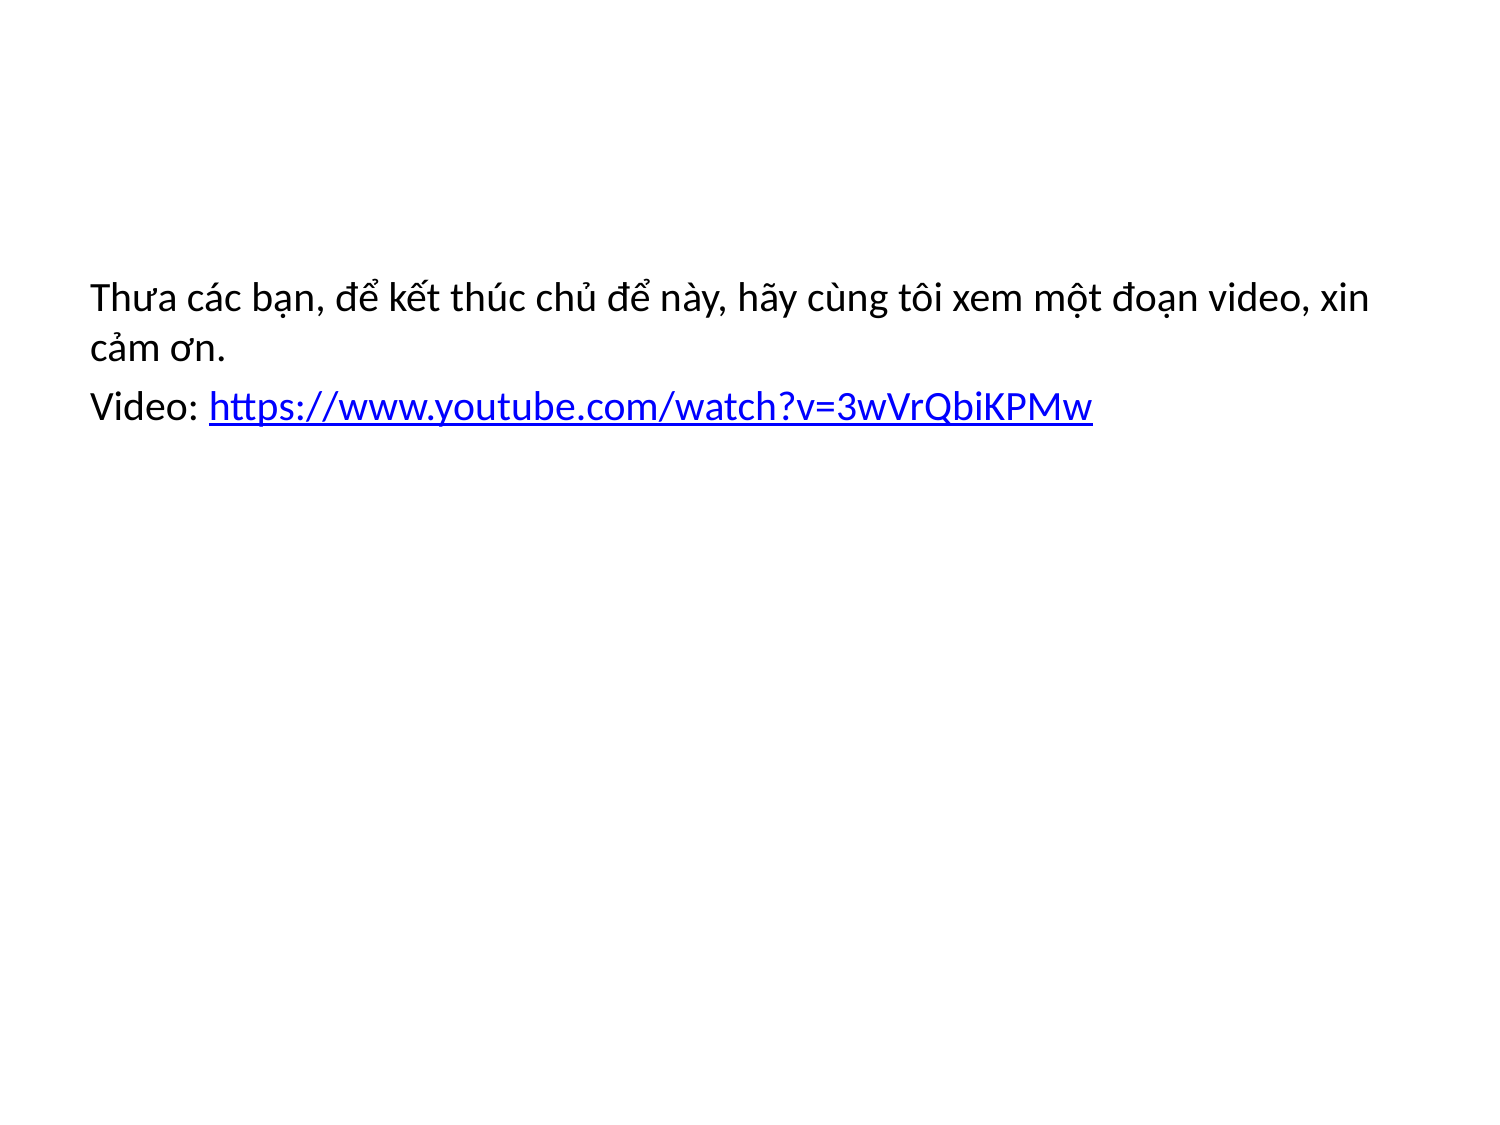

Thưa các bạn, để kết thúc chủ để này, hãy cùng tôi xem một đoạn video, xin cảm ơn.
Video: https://www.youtube.com/watch?v=3wVrQbiKPMw